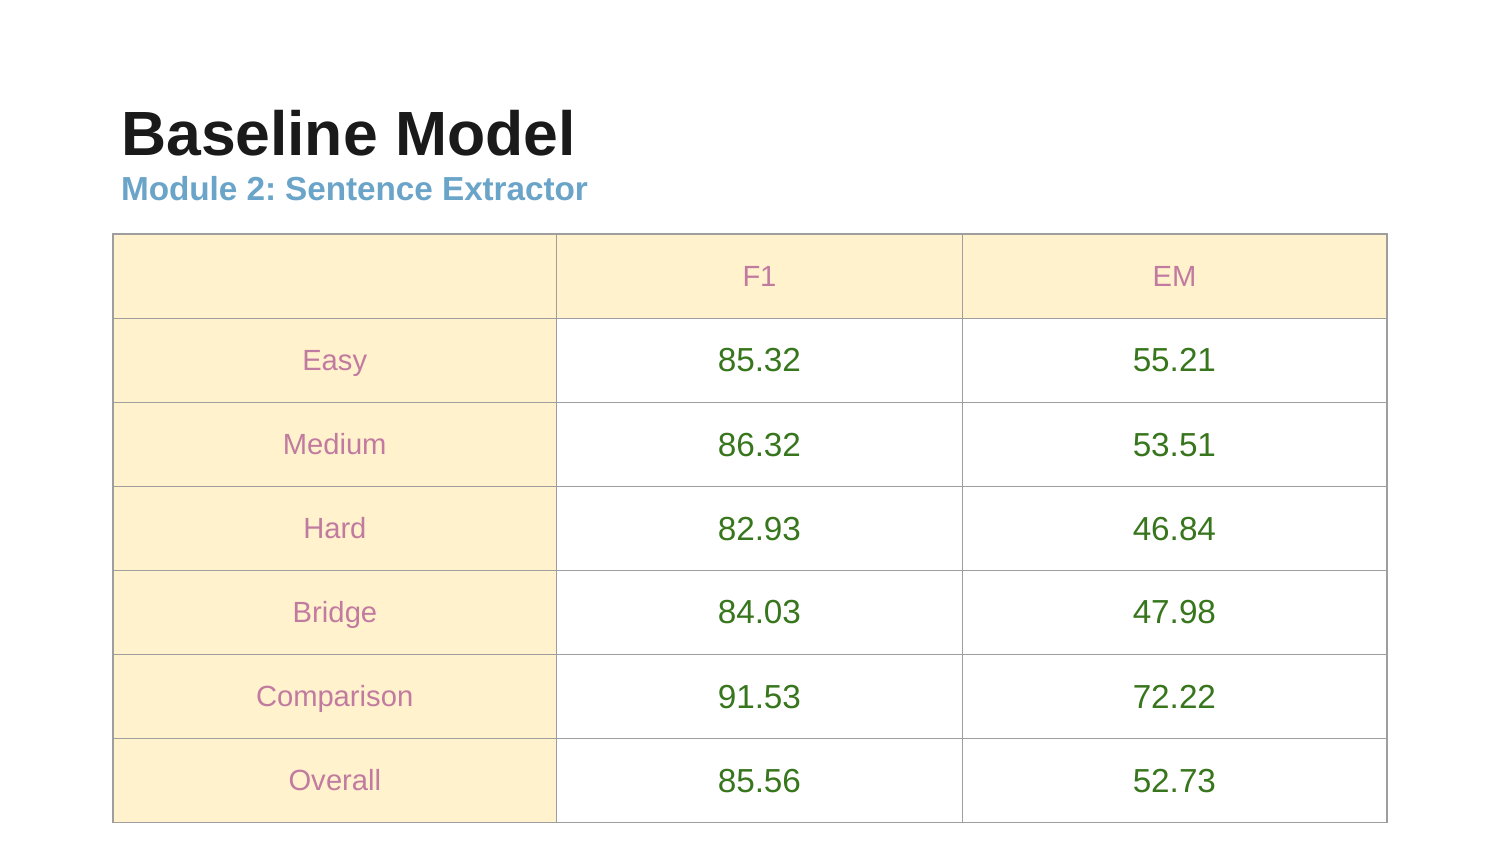

# Baseline Model
Module 2: Sentence Extractor
|  | F1 | EM |
| --- | --- | --- |
| Easy | 85.32 | 55.21 |
| Medium | 86.32 | 53.51 |
| Hard | 82.93 | 46.84 |
| Bridge | 84.03 | 47.98 |
| Comparison | 91.53 | 72.22 |
| Overall | 85.56 | 52.73 |